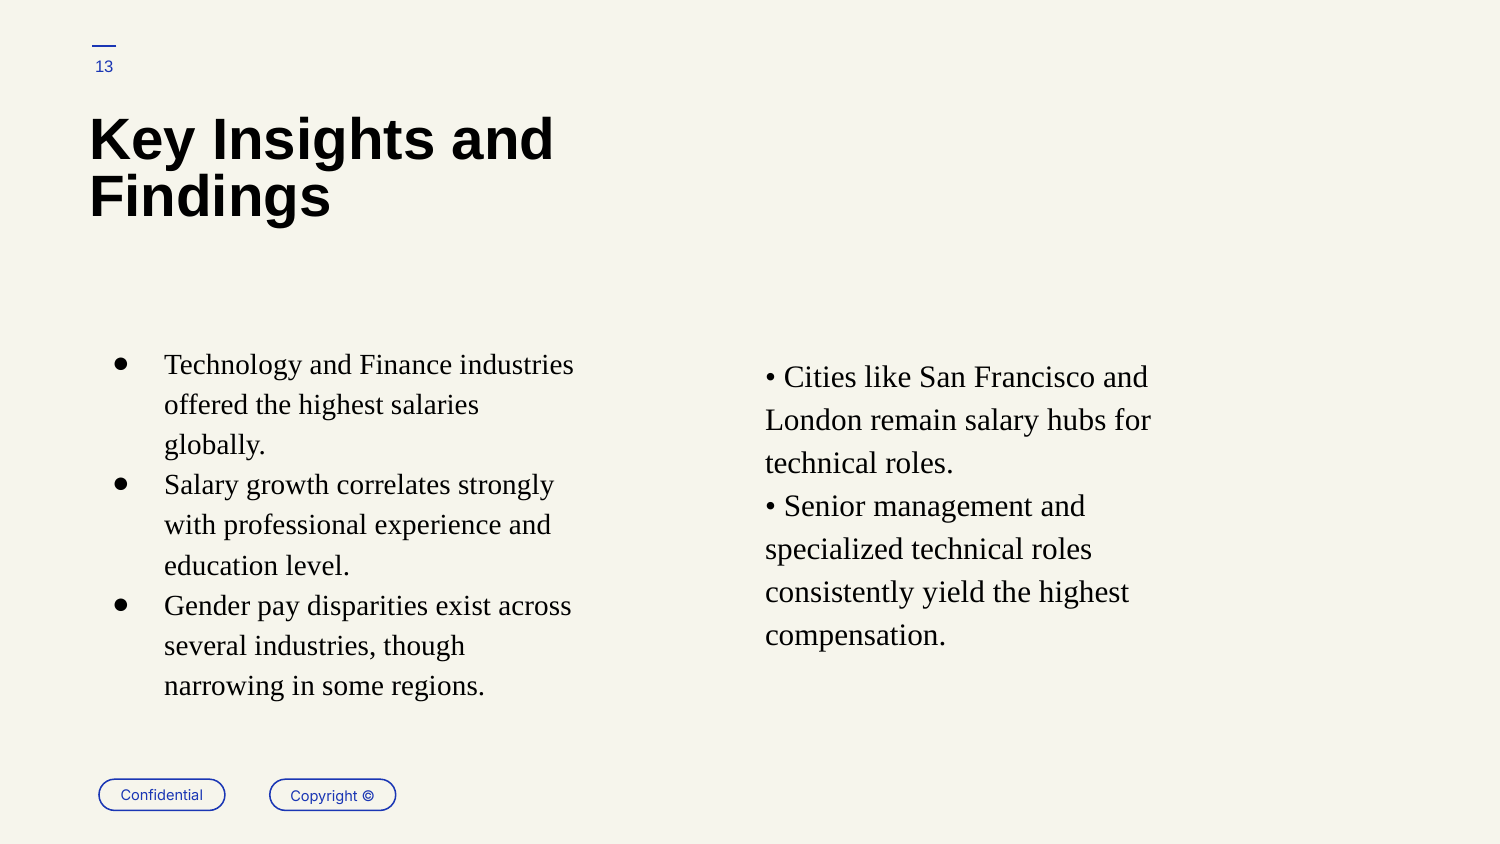

13
# Key Insights and Findings
Technology and Finance industries offered the highest salaries globally.
Salary growth correlates strongly with professional experience and education level.
Gender pay disparities exist across several industries, though narrowing in some regions.

• Cities like San Francisco and London remain salary hubs for technical roles.
• Senior management and specialized technical roles consistently yield the highest compensation.